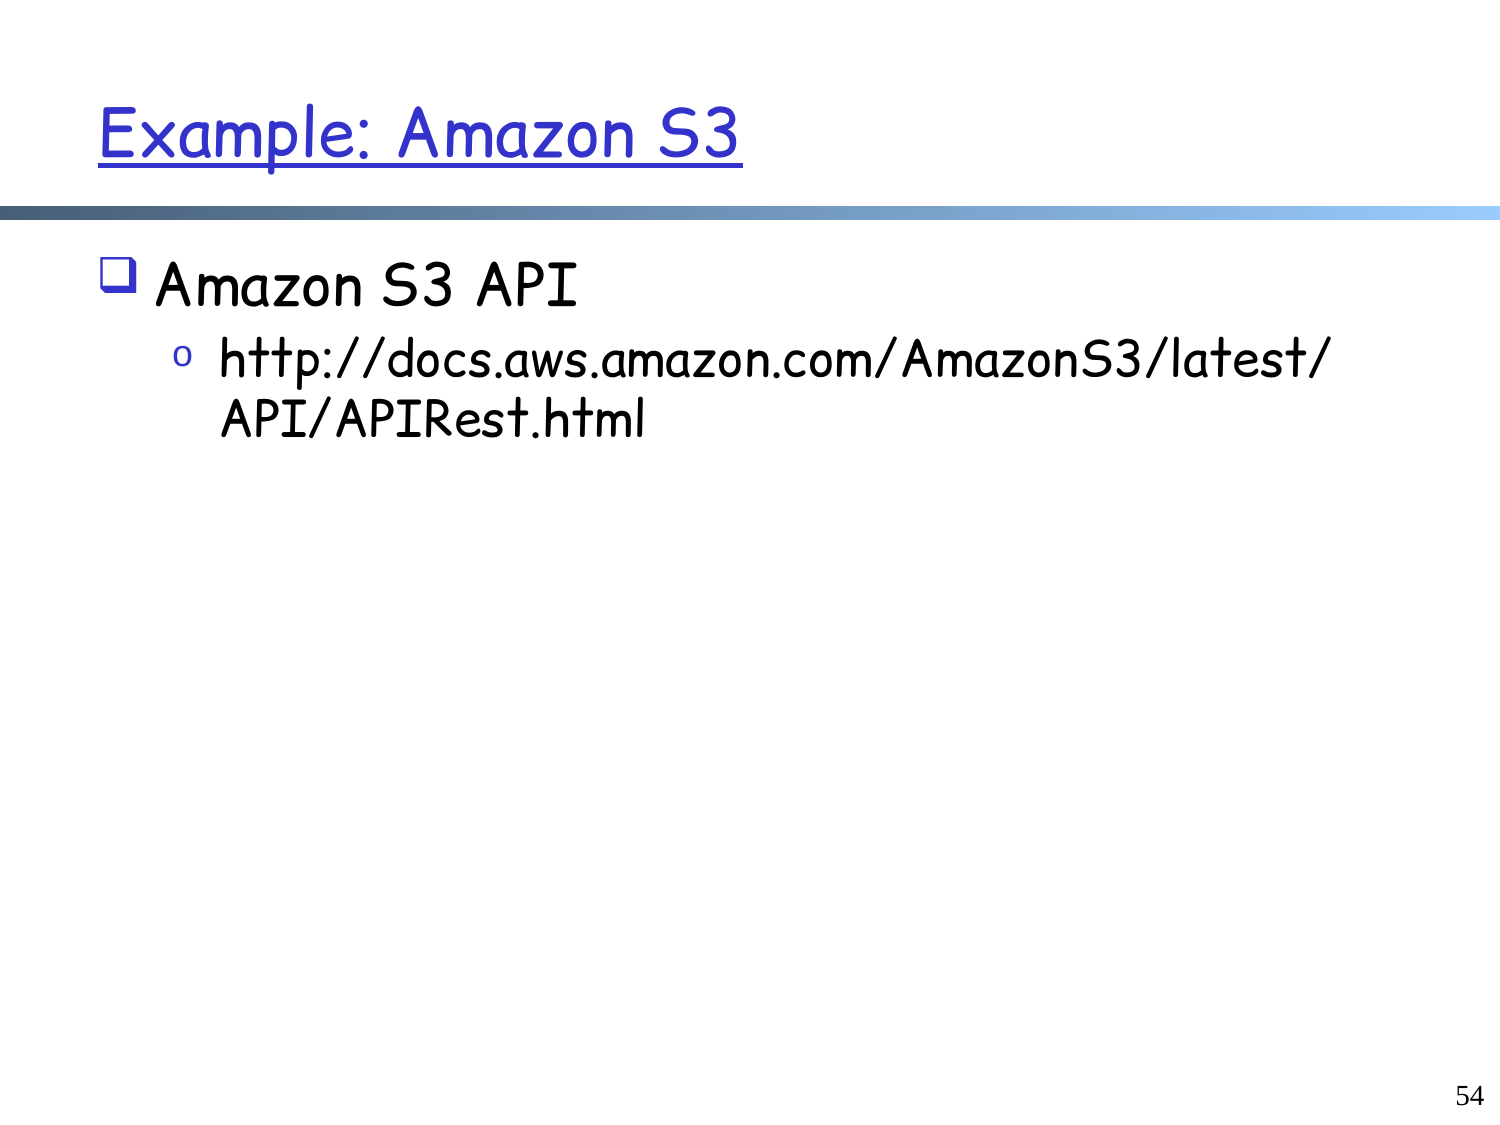

# Example: Amazon S3
Amazon S3 API
http://docs.aws.amazon.com/AmazonS3/latest/API/APIRest.html
54